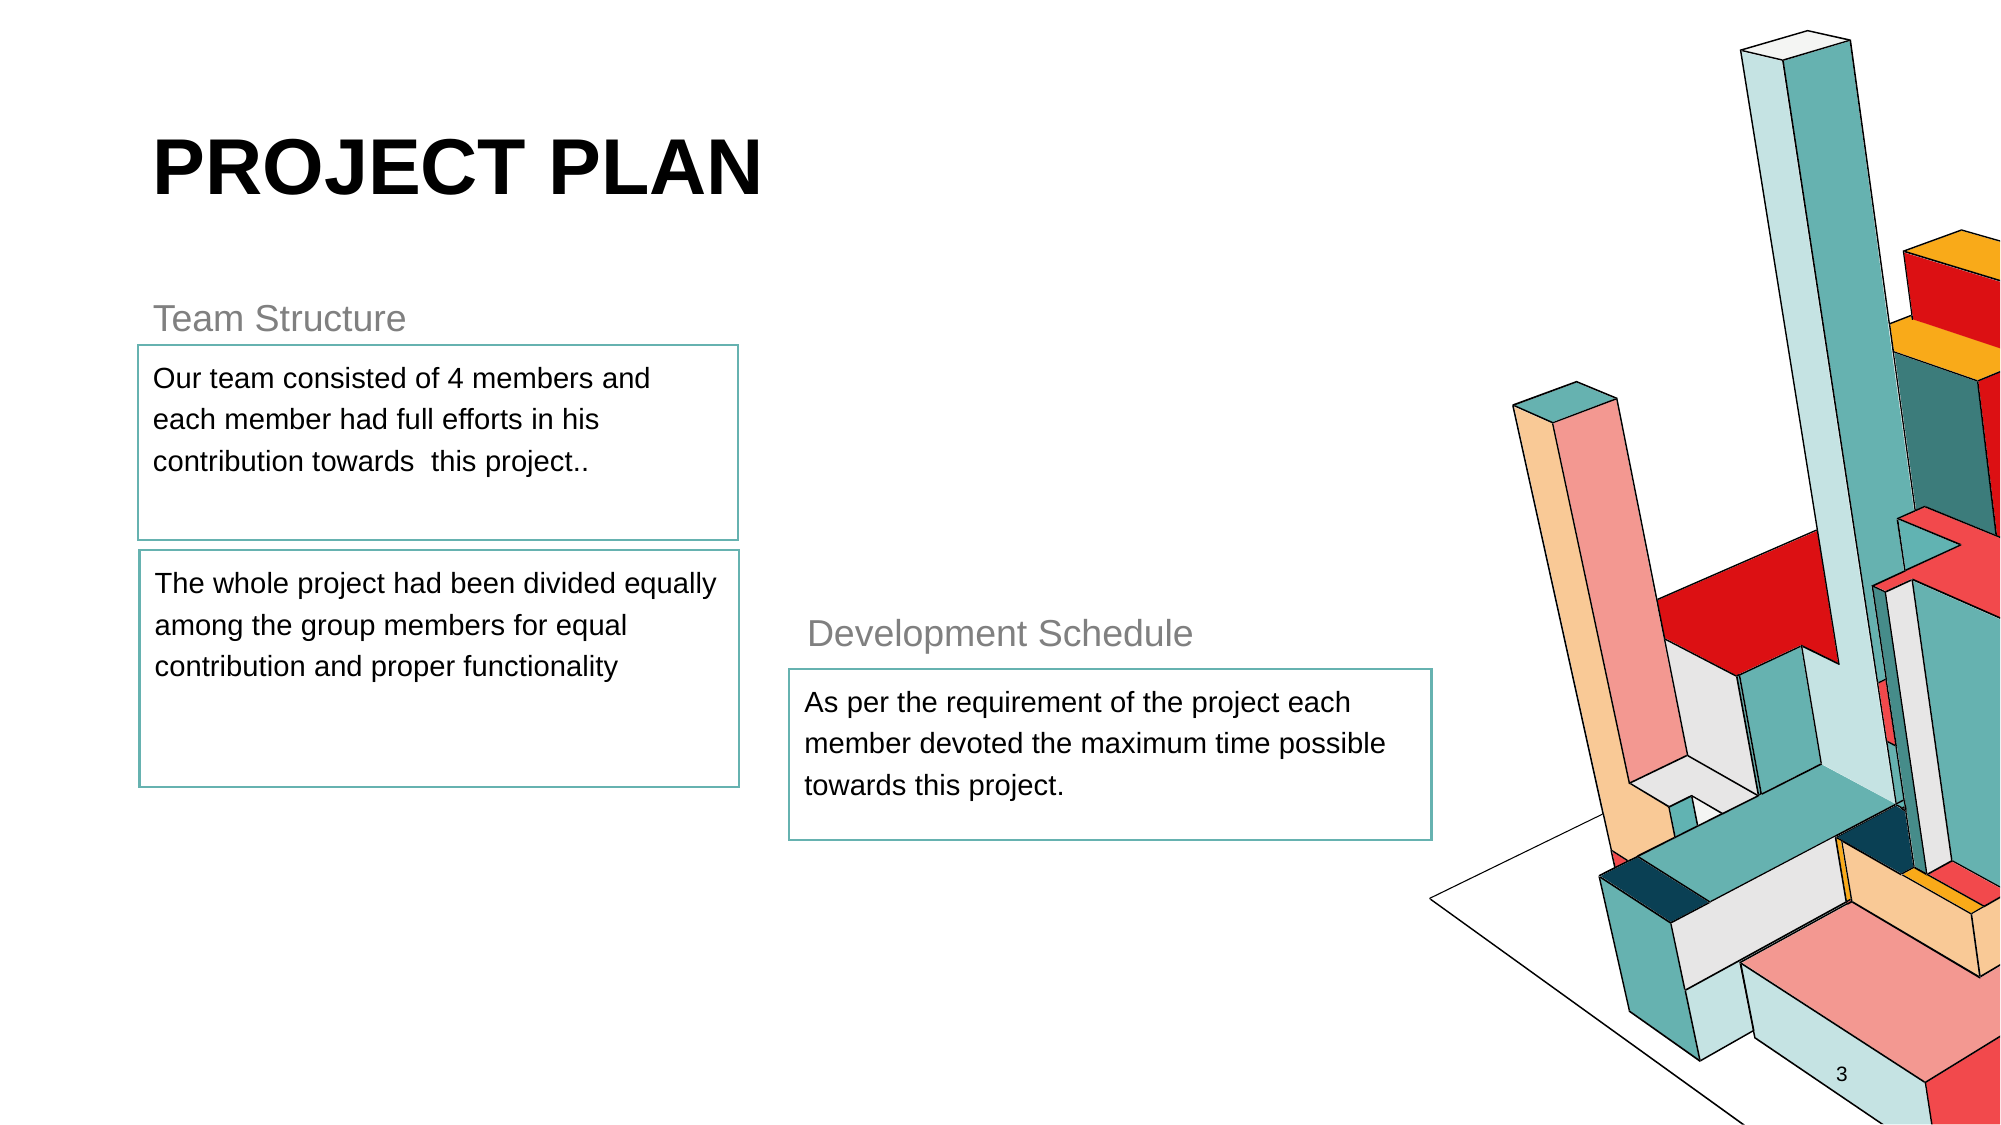

# PROJECT PLAN
Team Structure
Our team consisted of 4 members and each member had full efforts in his contribution towards  this project..
The whole project had been divided equally among the group members for equal contribution and proper functionality
Development Schedule
As per the requirement of the project each member devoted the maximum time possible towards this project.
3